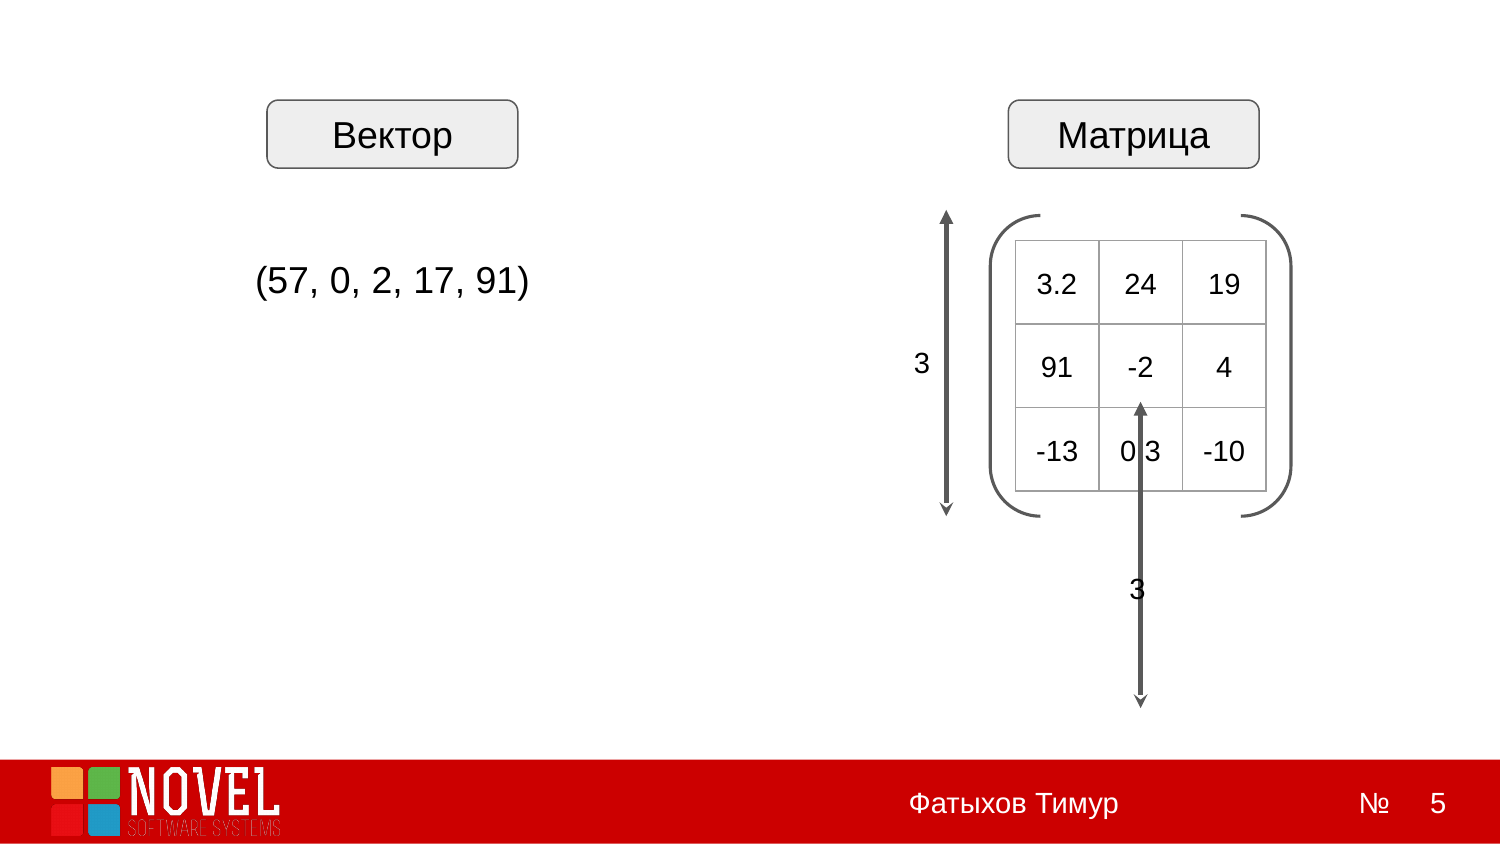

Вектор
Матрица

(57, 0, 2, 17, 91)
| 3.2 | 24 | 19 |
| --- | --- | --- |
| 91 | -2 | 4 |
| -13 | 0.3 | -10 |
3
3
5